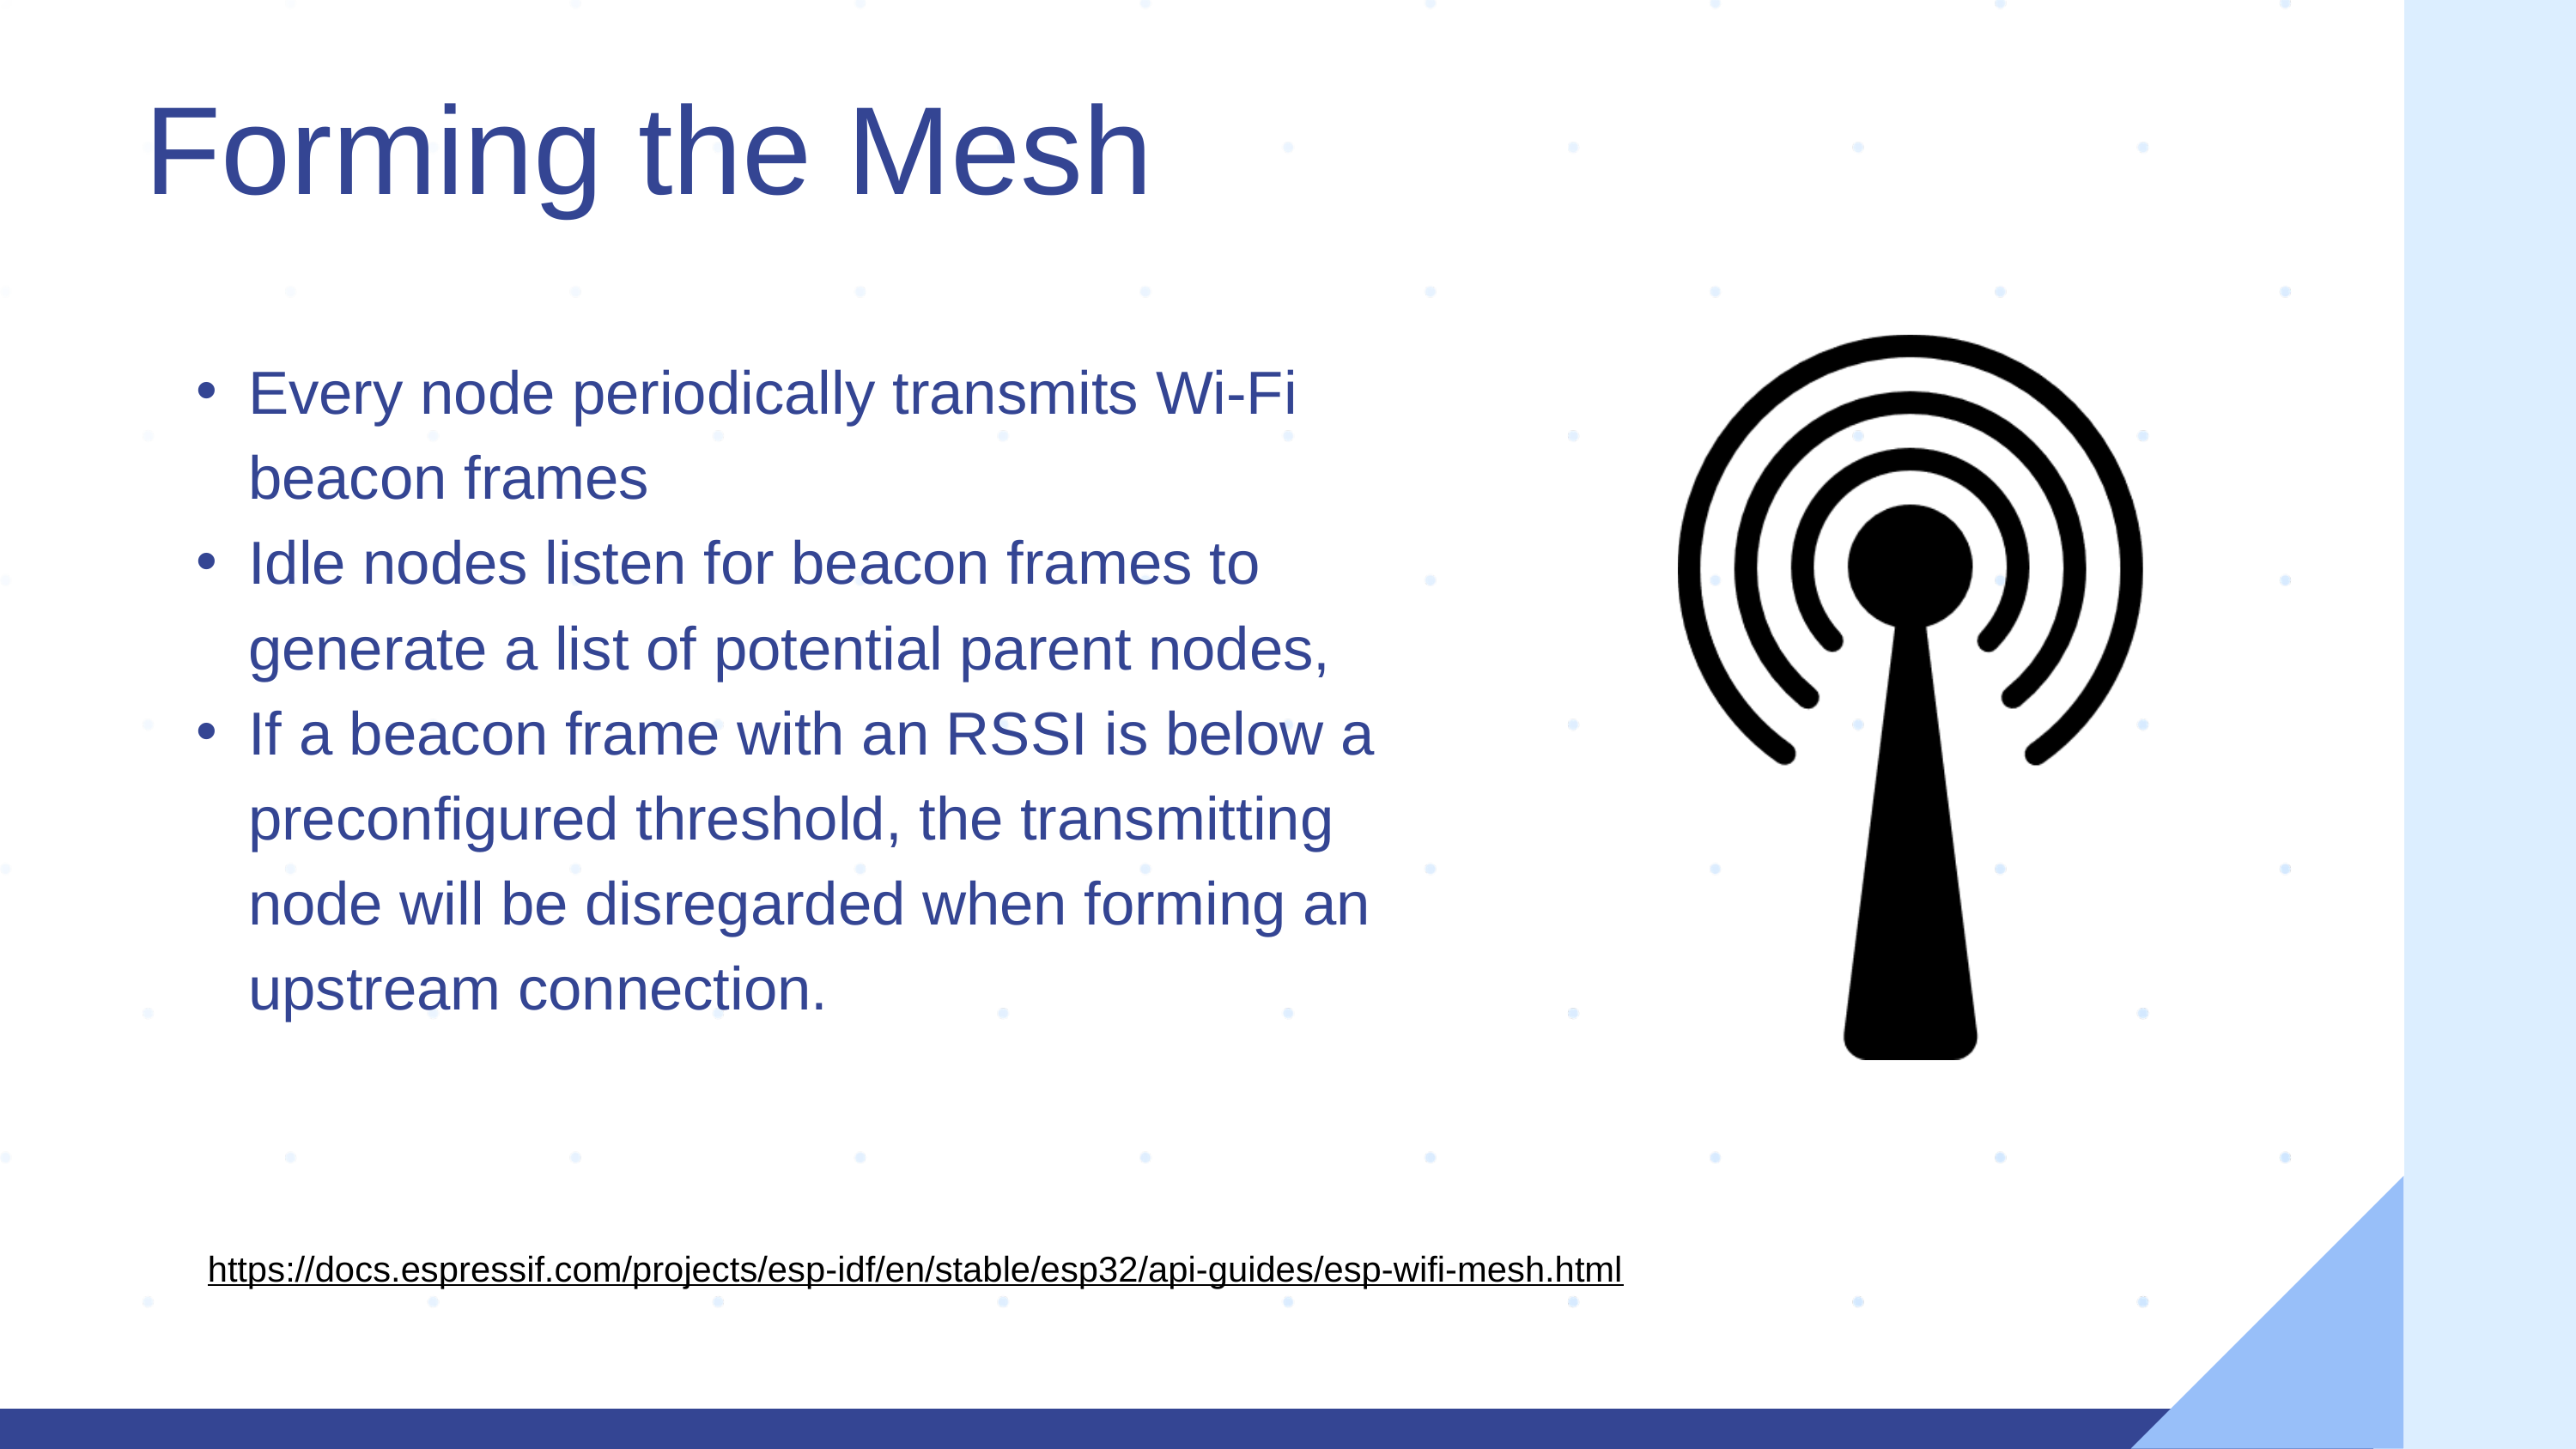

Forming the Mesh

Every node periodically transmits Wi-Fi beacon frames
Idle nodes listen for beacon frames to generate a list of potential parent nodes,
If a beacon frame with an RSSI is below a preconfigured threshold, the transmitting node will be disregarded when forming an upstream connection.

https://docs.espressif.com/projects/esp-idf/en/stable/esp32/api-guides/esp-wifi-mesh.html